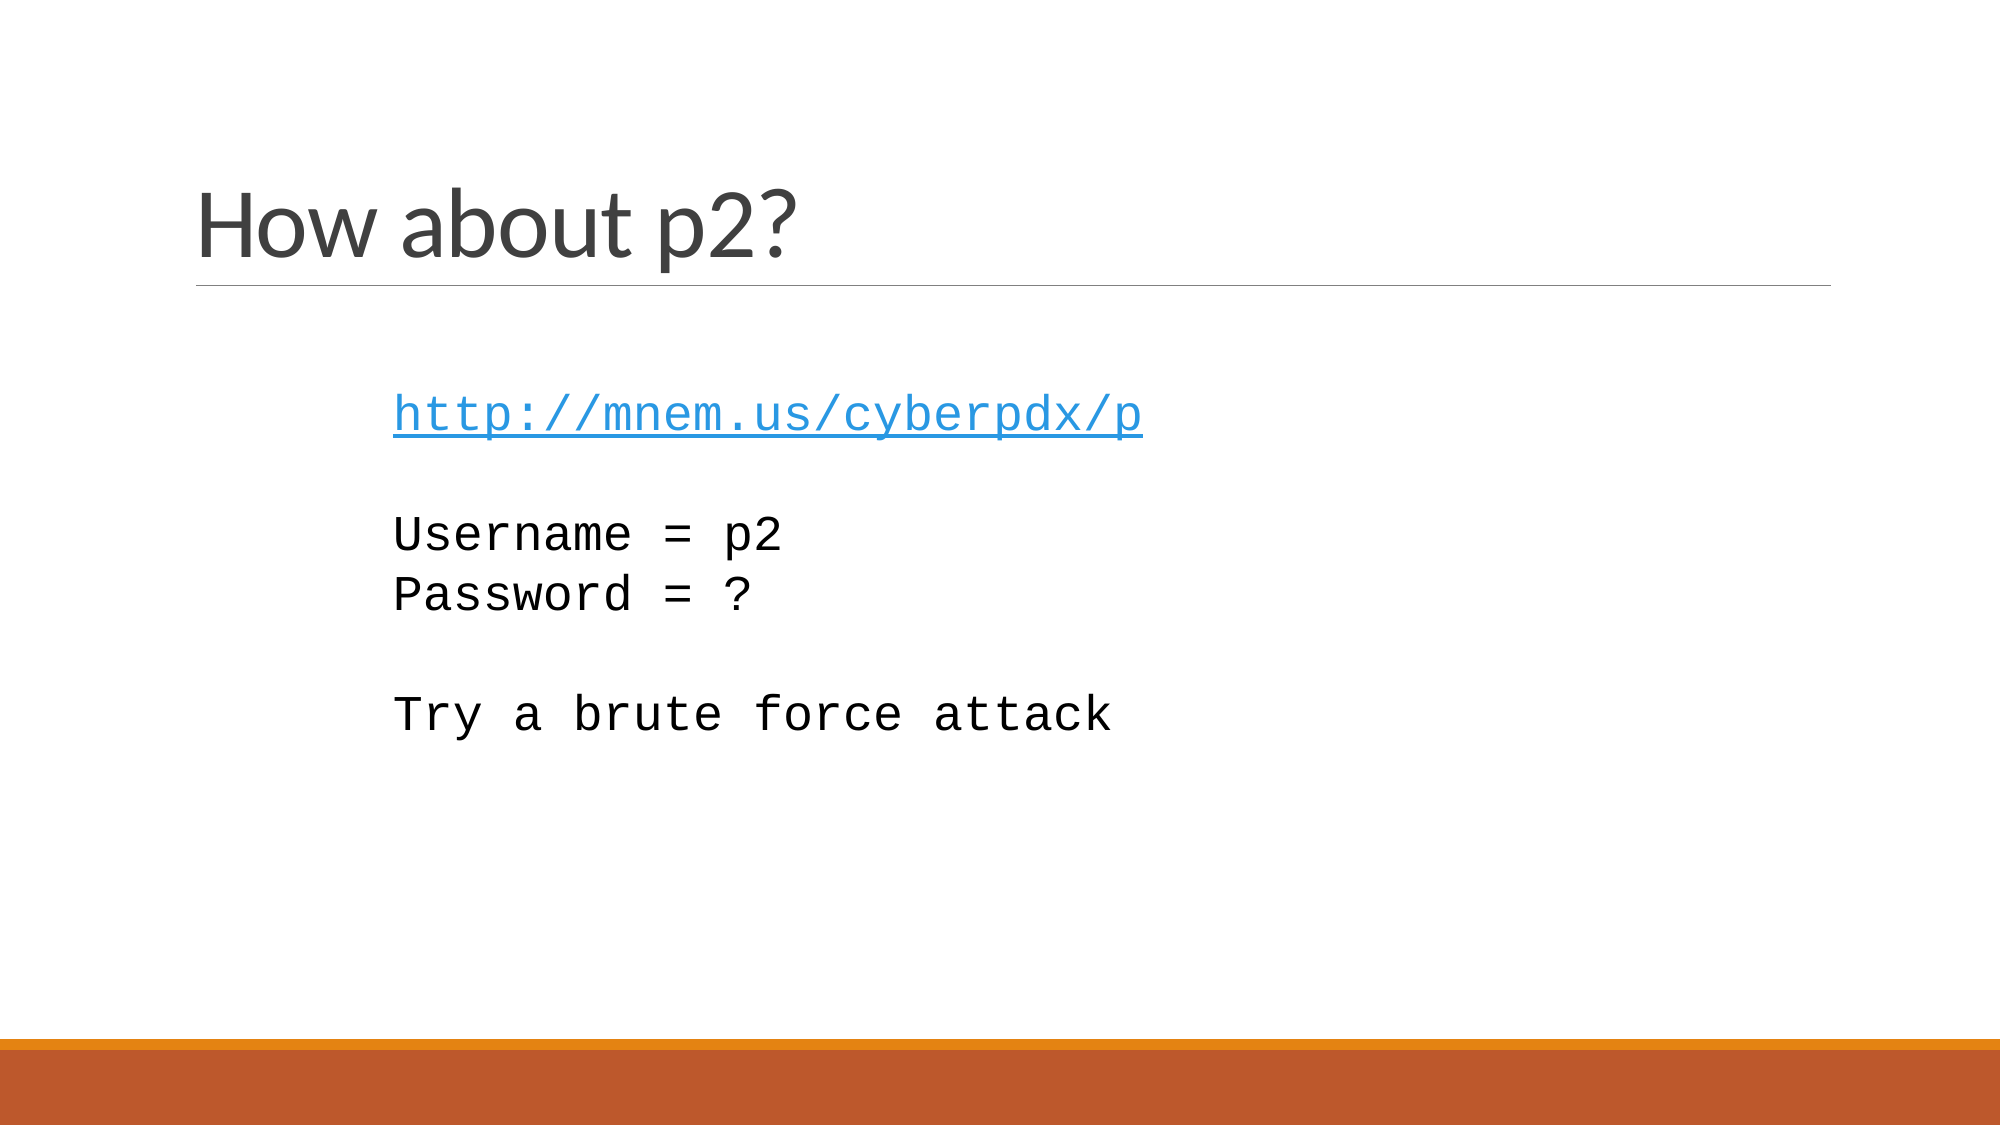

# How about p2?
http://mnem.us/cyberpdx/p

Username = p2
Password = ?

Try a brute force attack